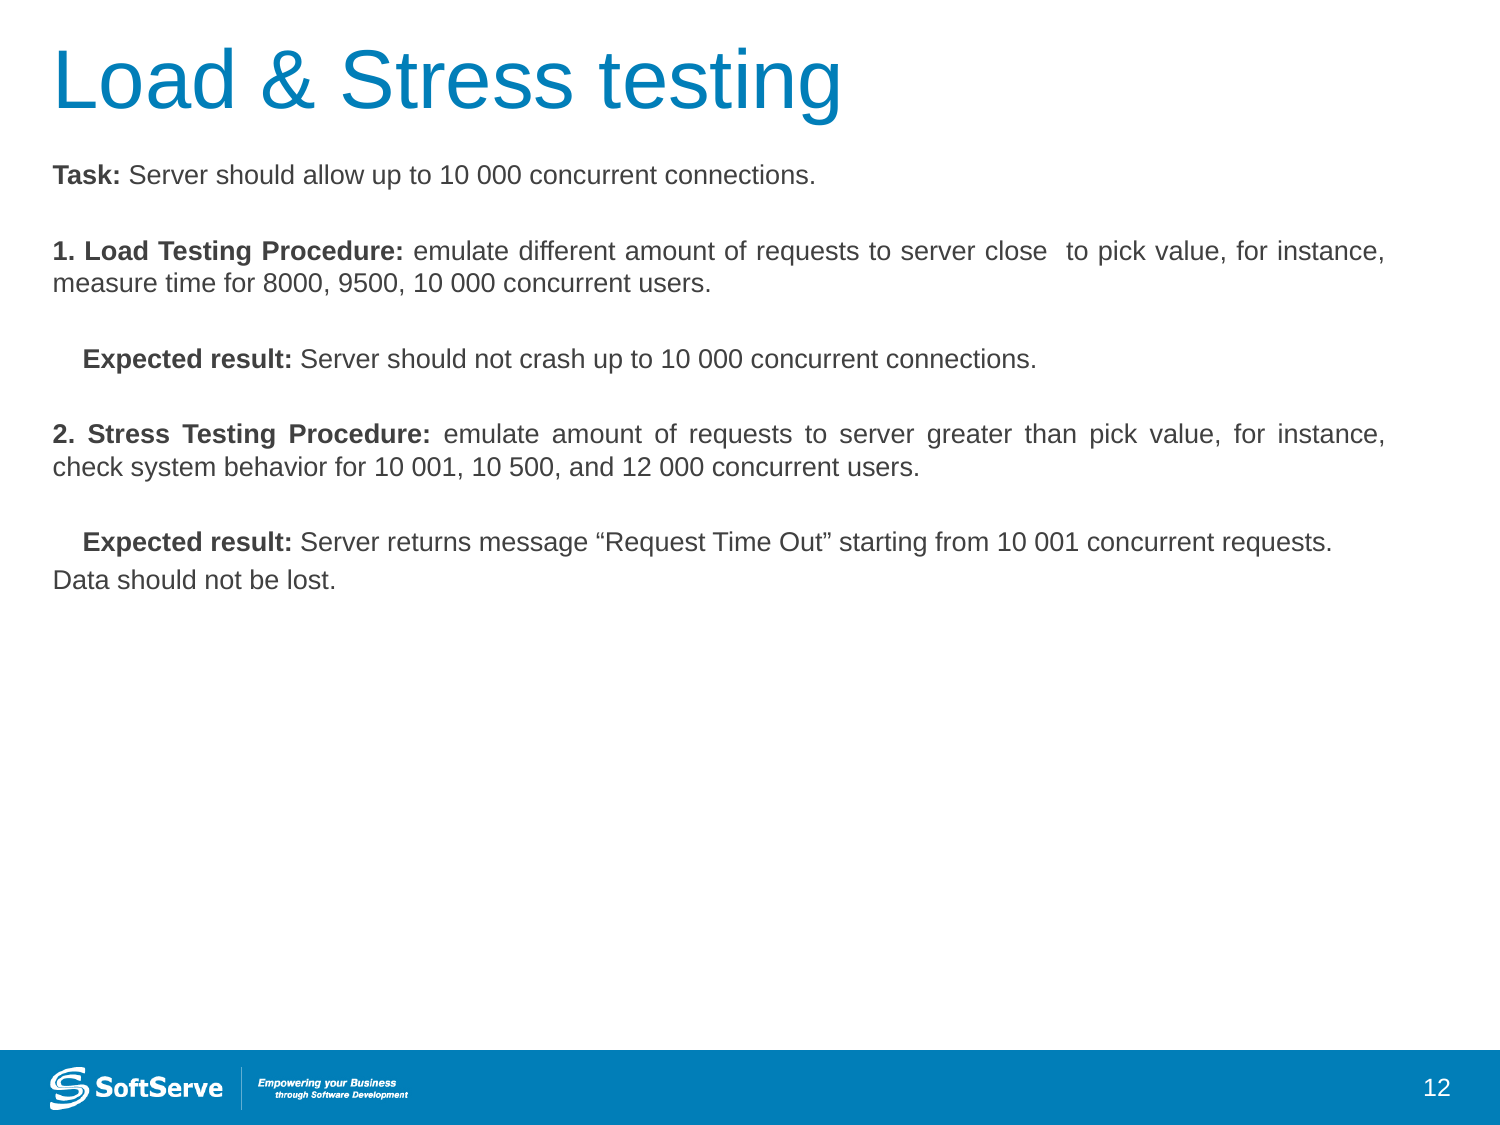

# Load & Stress testing
Task: Server should allow up to 10 000 concurrent connections.

1. Load Testing Procedure: emulate different amount of requests to server close  to pick value, for instance, measure time for 8000, 9500, 10 000 concurrent users.

    Expected result: Server should not crash up to 10 000 concurrent connections.

2. Stress Testing Procedure: emulate amount of requests to server greater than pick value, for instance, check system behavior for 10 001, 10 500, and 12 000 concurrent users.

    Expected result: Server returns message “Request Time Out” starting from 10 001 concurrent requests.
Data should not be lost.
12